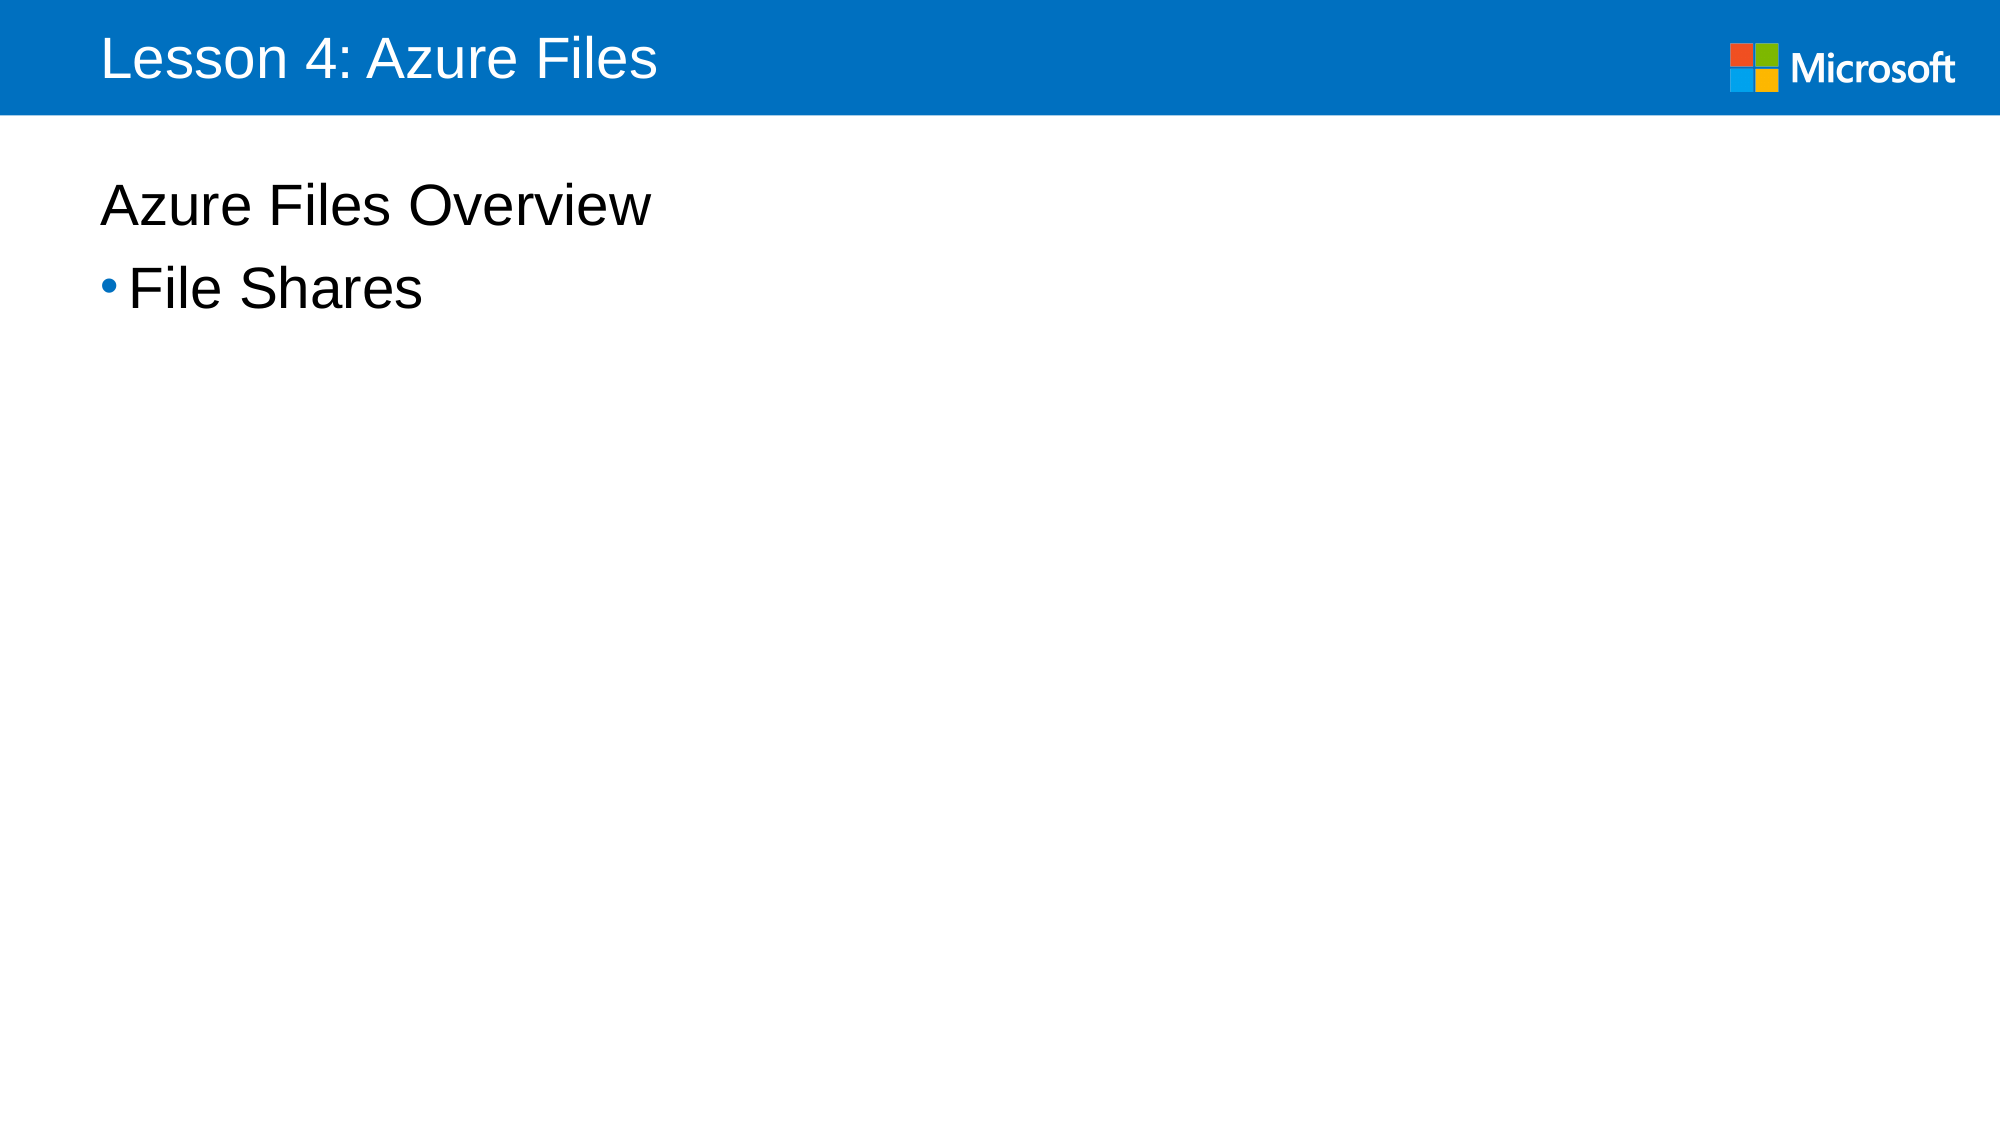

# Lesson 4: Azure Files
Azure Files Overview
File Shares